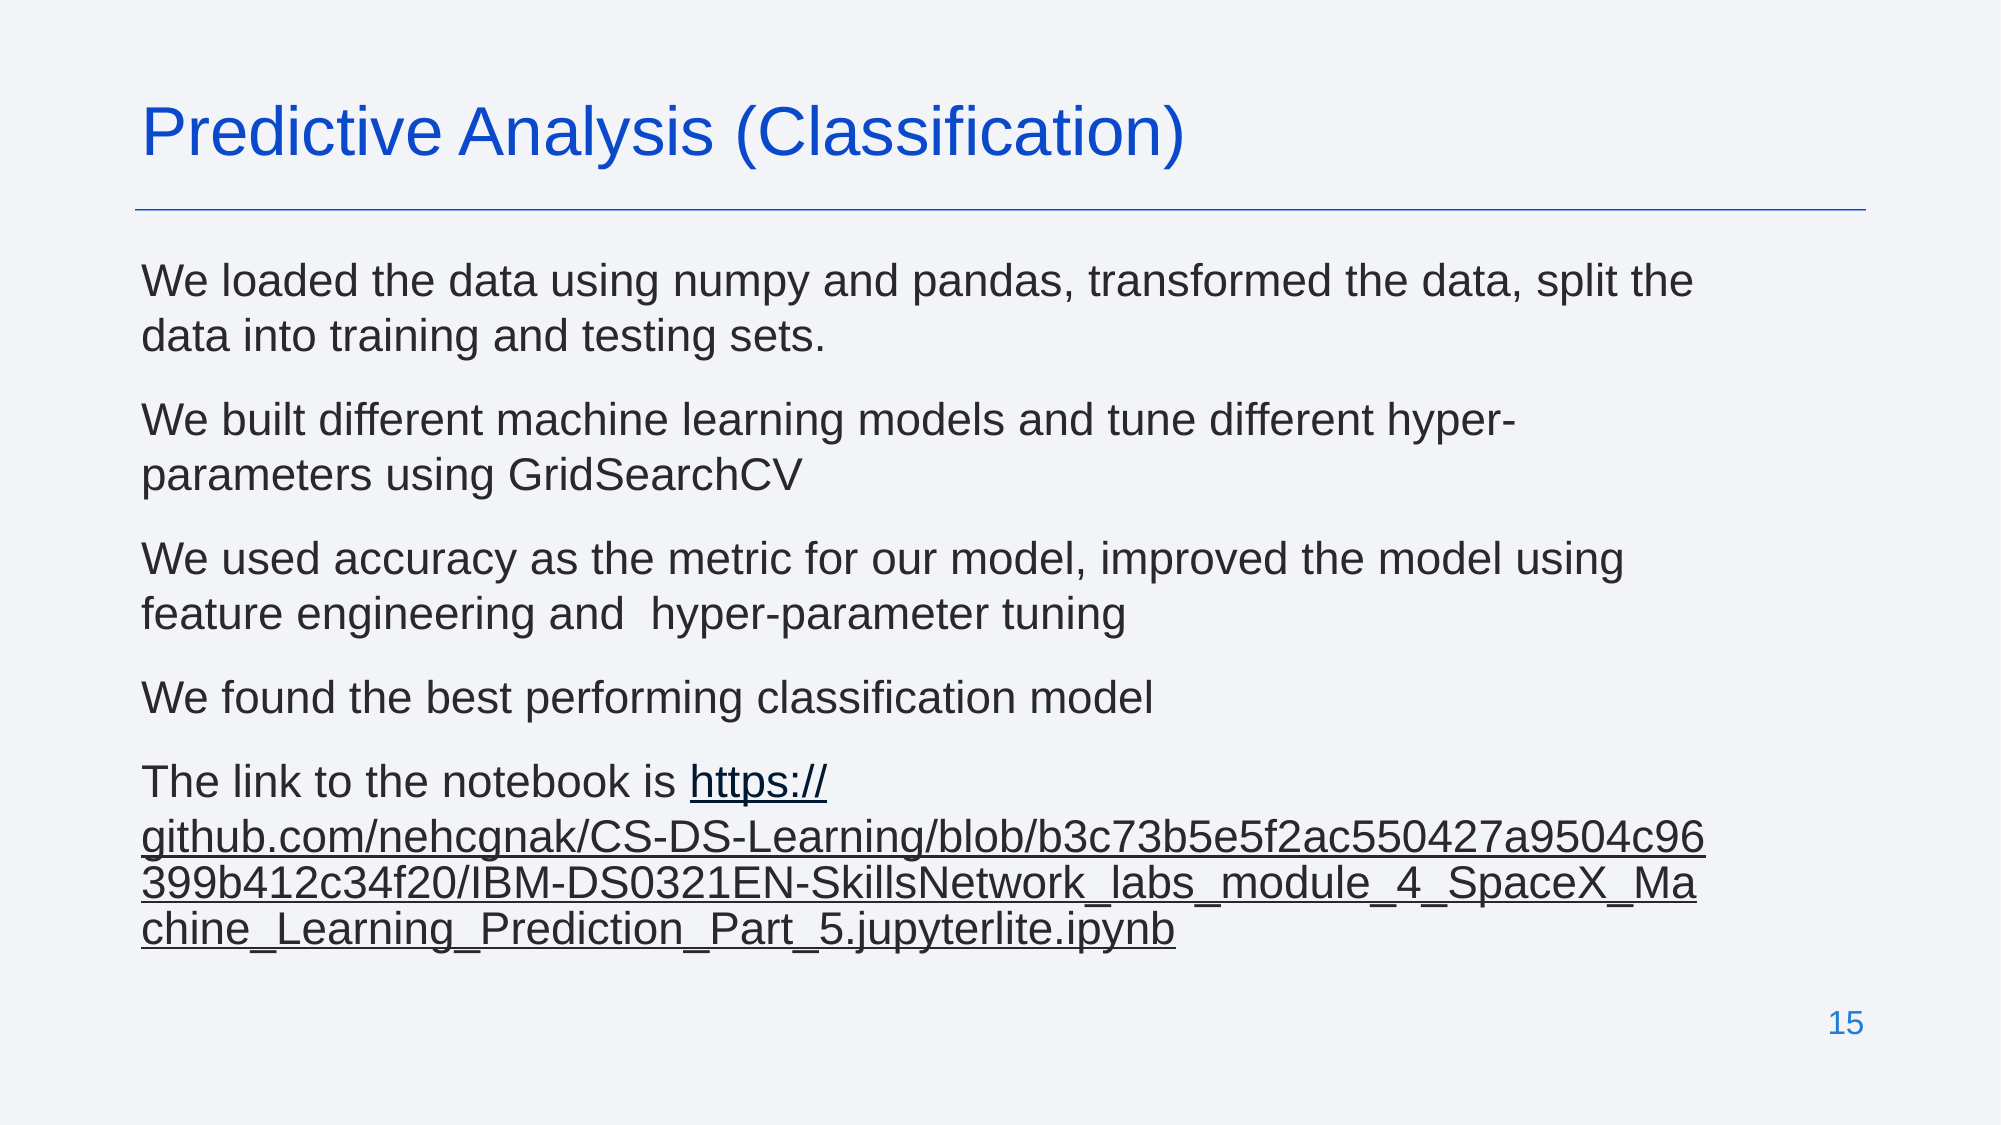

Predictive Analysis (Classification)
We loaded the data using numpy and pandas, transformed the data, split the data into training and testing sets.
We built different machine learning models and tune different hyper-parameters using GridSearchCV
We used accuracy as the metric for our model, improved the model using feature engineering and  hyper-parameter tuning
We found the best performing classification model
The link to the notebook is https://github.com/nehcgnak/CS-DS-Learning/blob/b3c73b5e5f2ac550427a9504c96399b412c34f20/IBM-DS0321EN-SkillsNetwork_labs_module_4_SpaceX_Machine_Learning_Prediction_Part_5.jupyterlite.ipynb
15